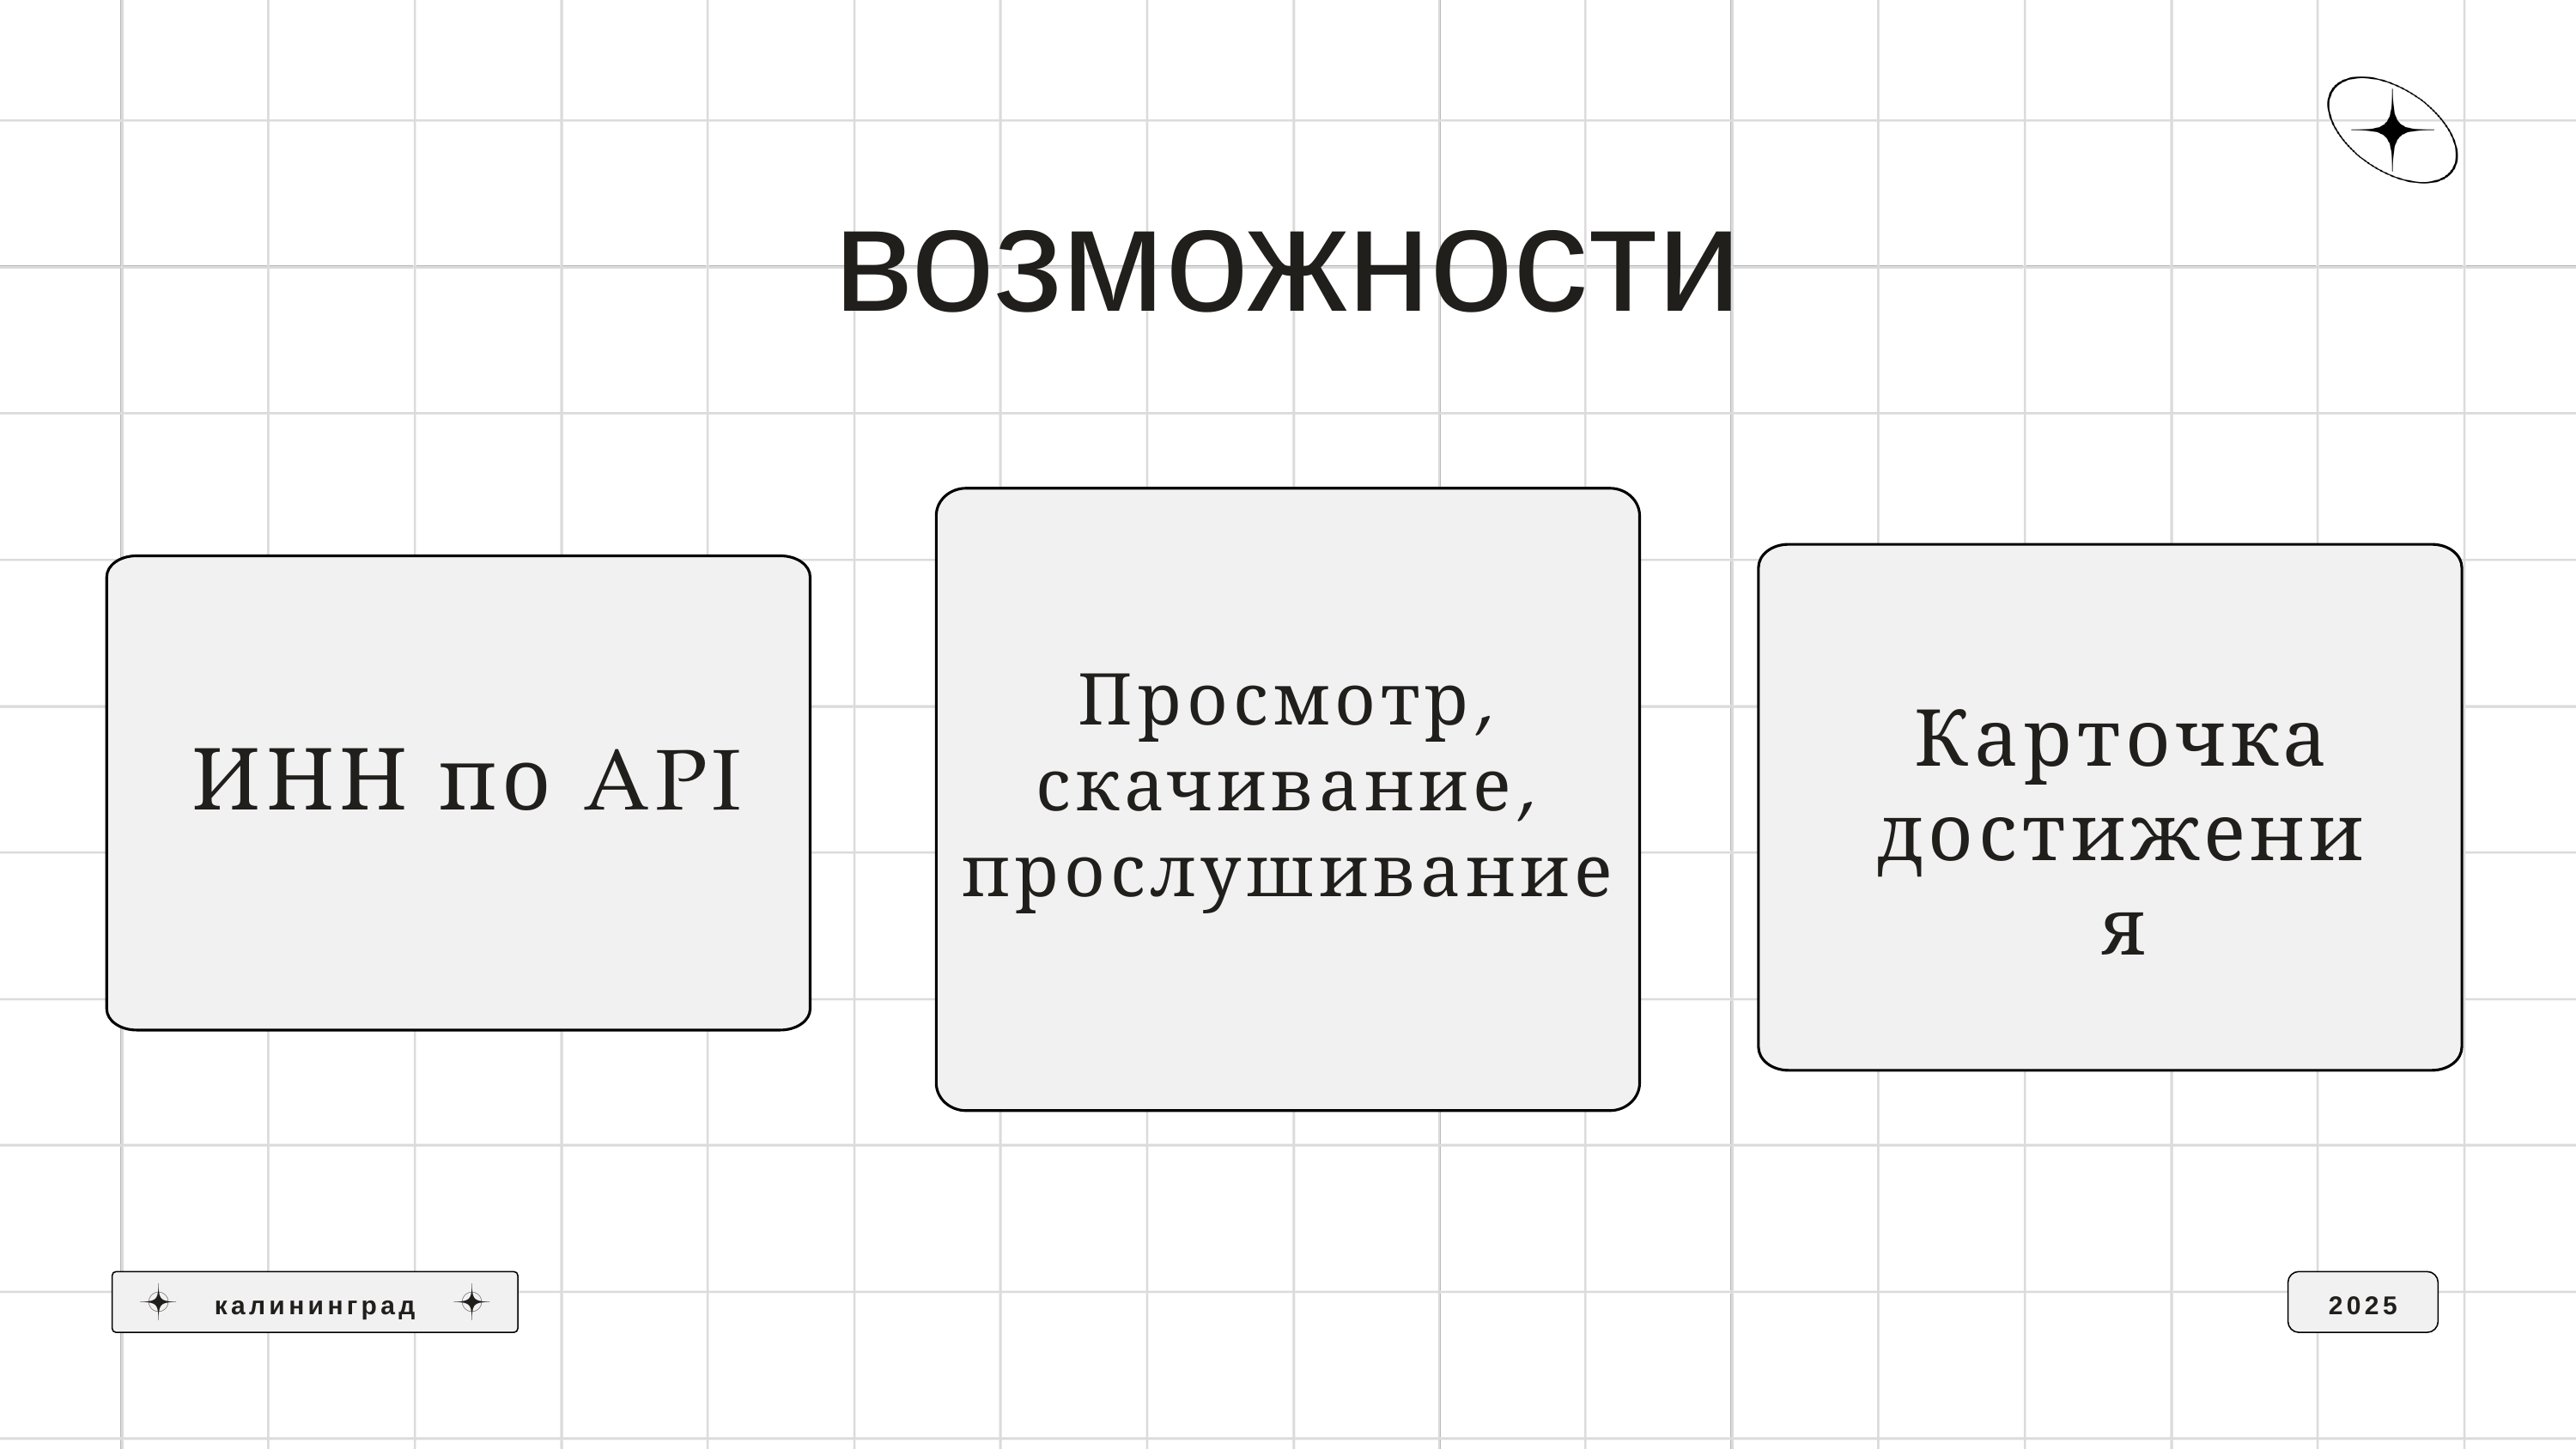

возможности

Просмотр, скачивание, прослушивание
Карточка достижения
ИНН по API

калининград

2025